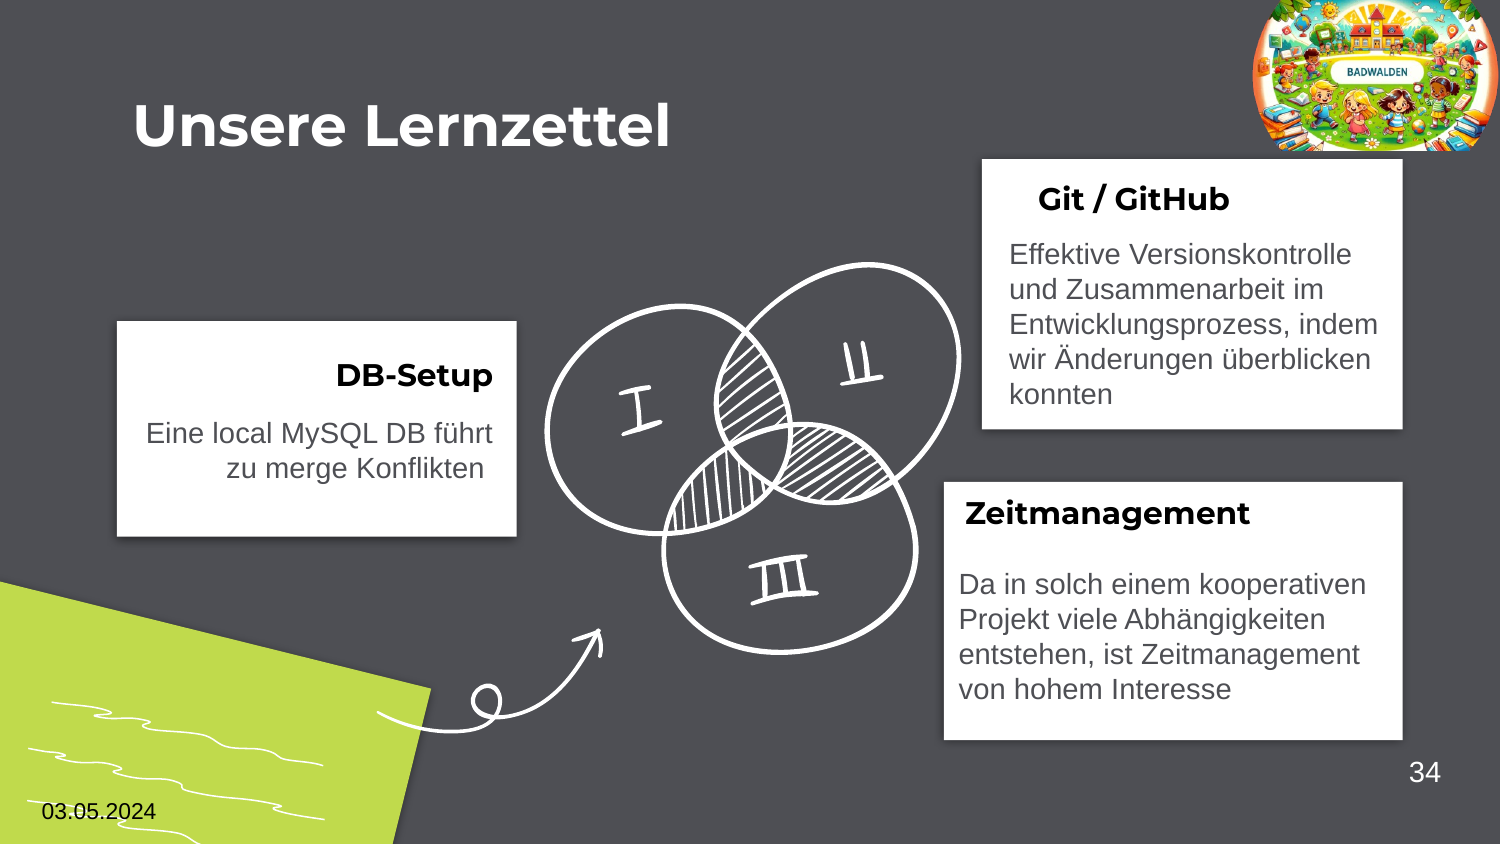

# Unsere Lernzettel

Git / GitHub
Effektive Versionskontrolle und Zusammenarbeit im Entwicklungsprozess, indem wir Änderungen überblicken konnten

DB-Setup
Eine local MySQL DB führt zu merge Konflikten

Zeitmanagement
Da in solch einem kooperativen Projekt viele Abhängigkeiten entstehen, ist Zeitmanagement von hohem Interesse

34
03.05.2024